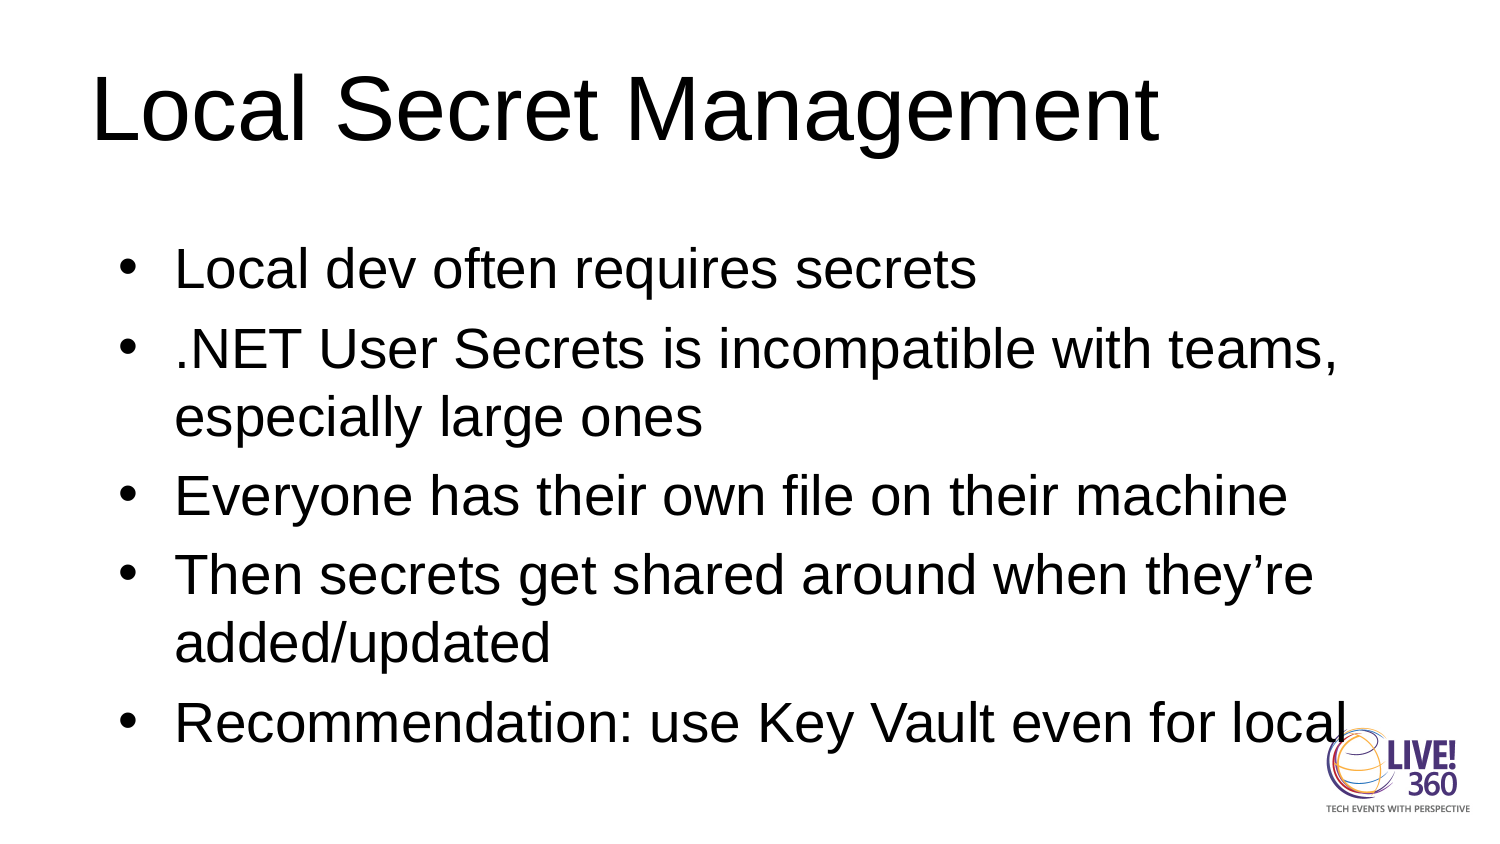

# Local Secret Management
Local dev often requires secrets
.NET User Secrets is incompatible with teams, especially large ones
Everyone has their own file on their machine
Then secrets get shared around when they’re added/updated
Recommendation: use Key Vault even for local